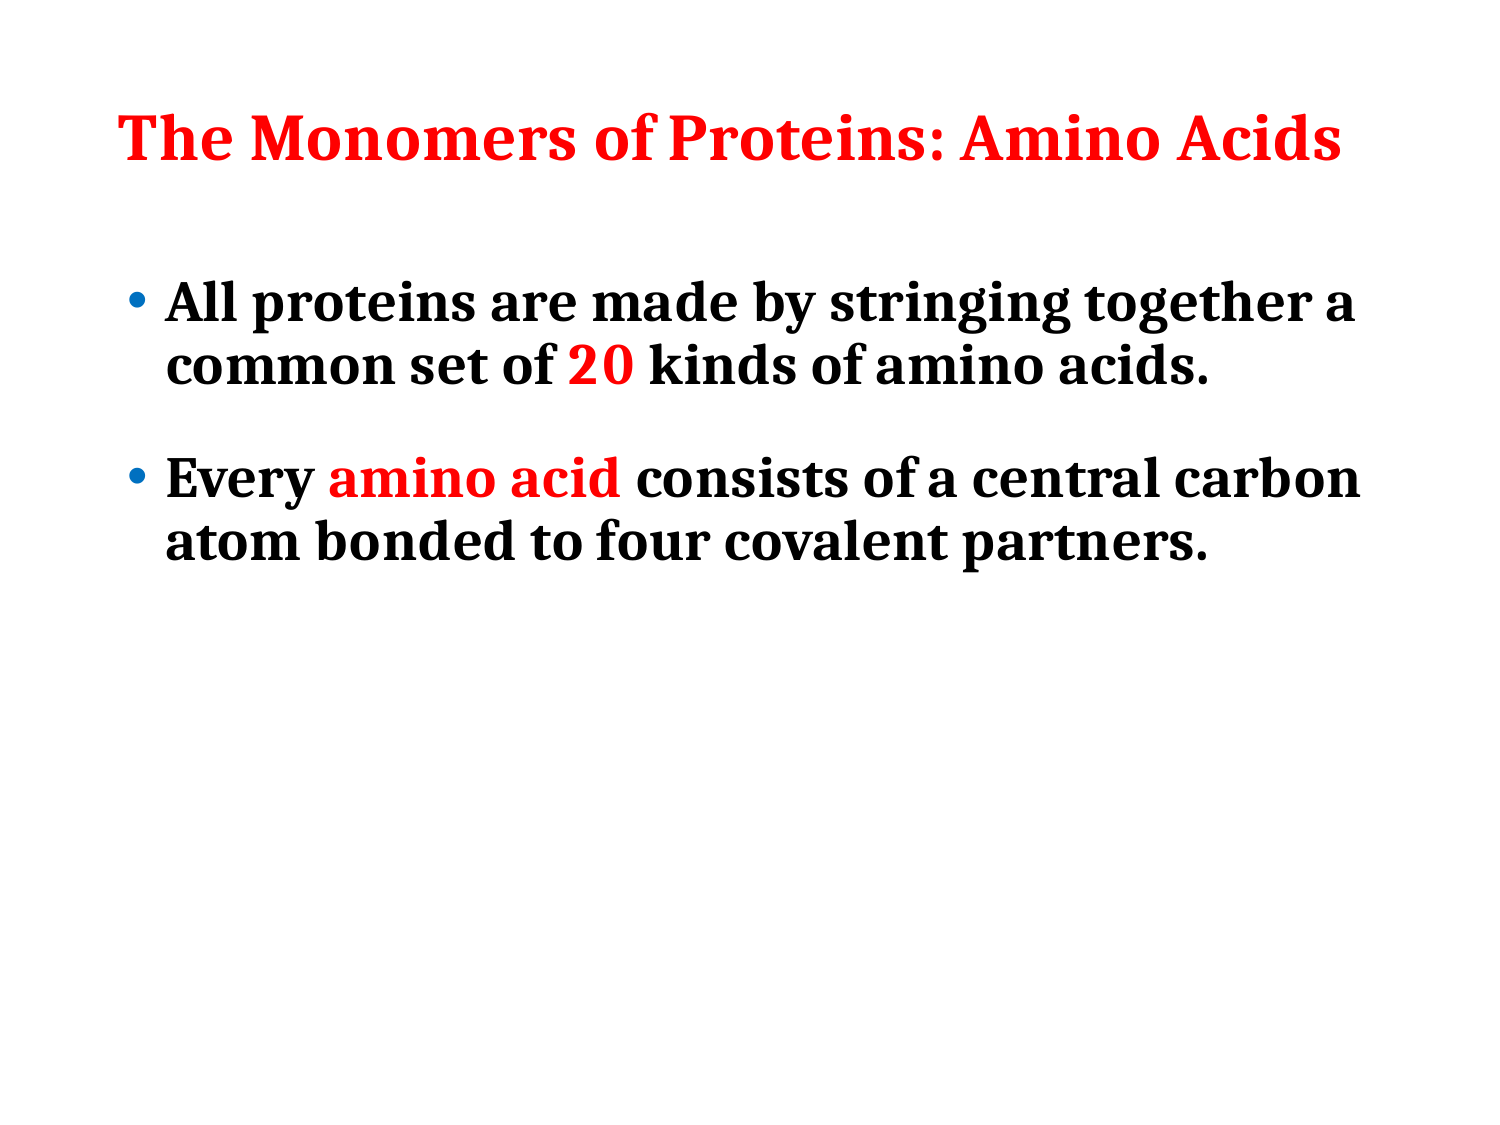

# The Monomers of Proteins: Amino Acids
All proteins are made by stringing together a common set of 20 kinds of amino acids.
Every amino acid consists of a central carbon atom bonded to four covalent partners.